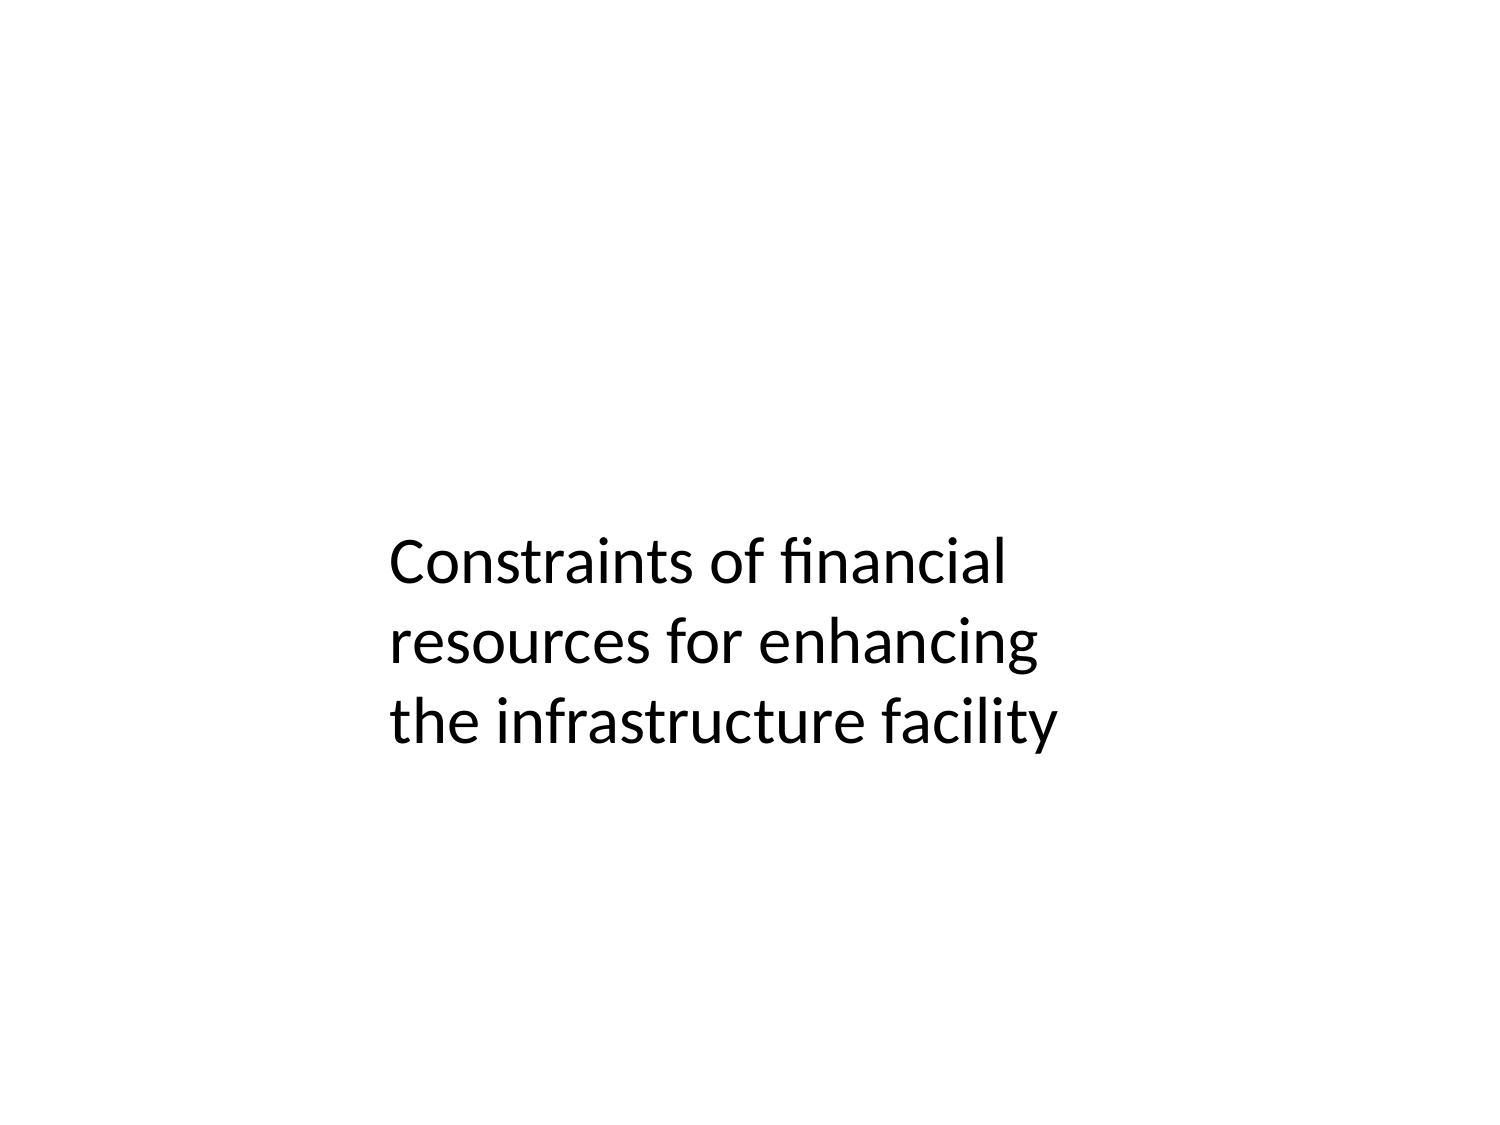

Constraints of financial resources for enhancing the infrastructure facility